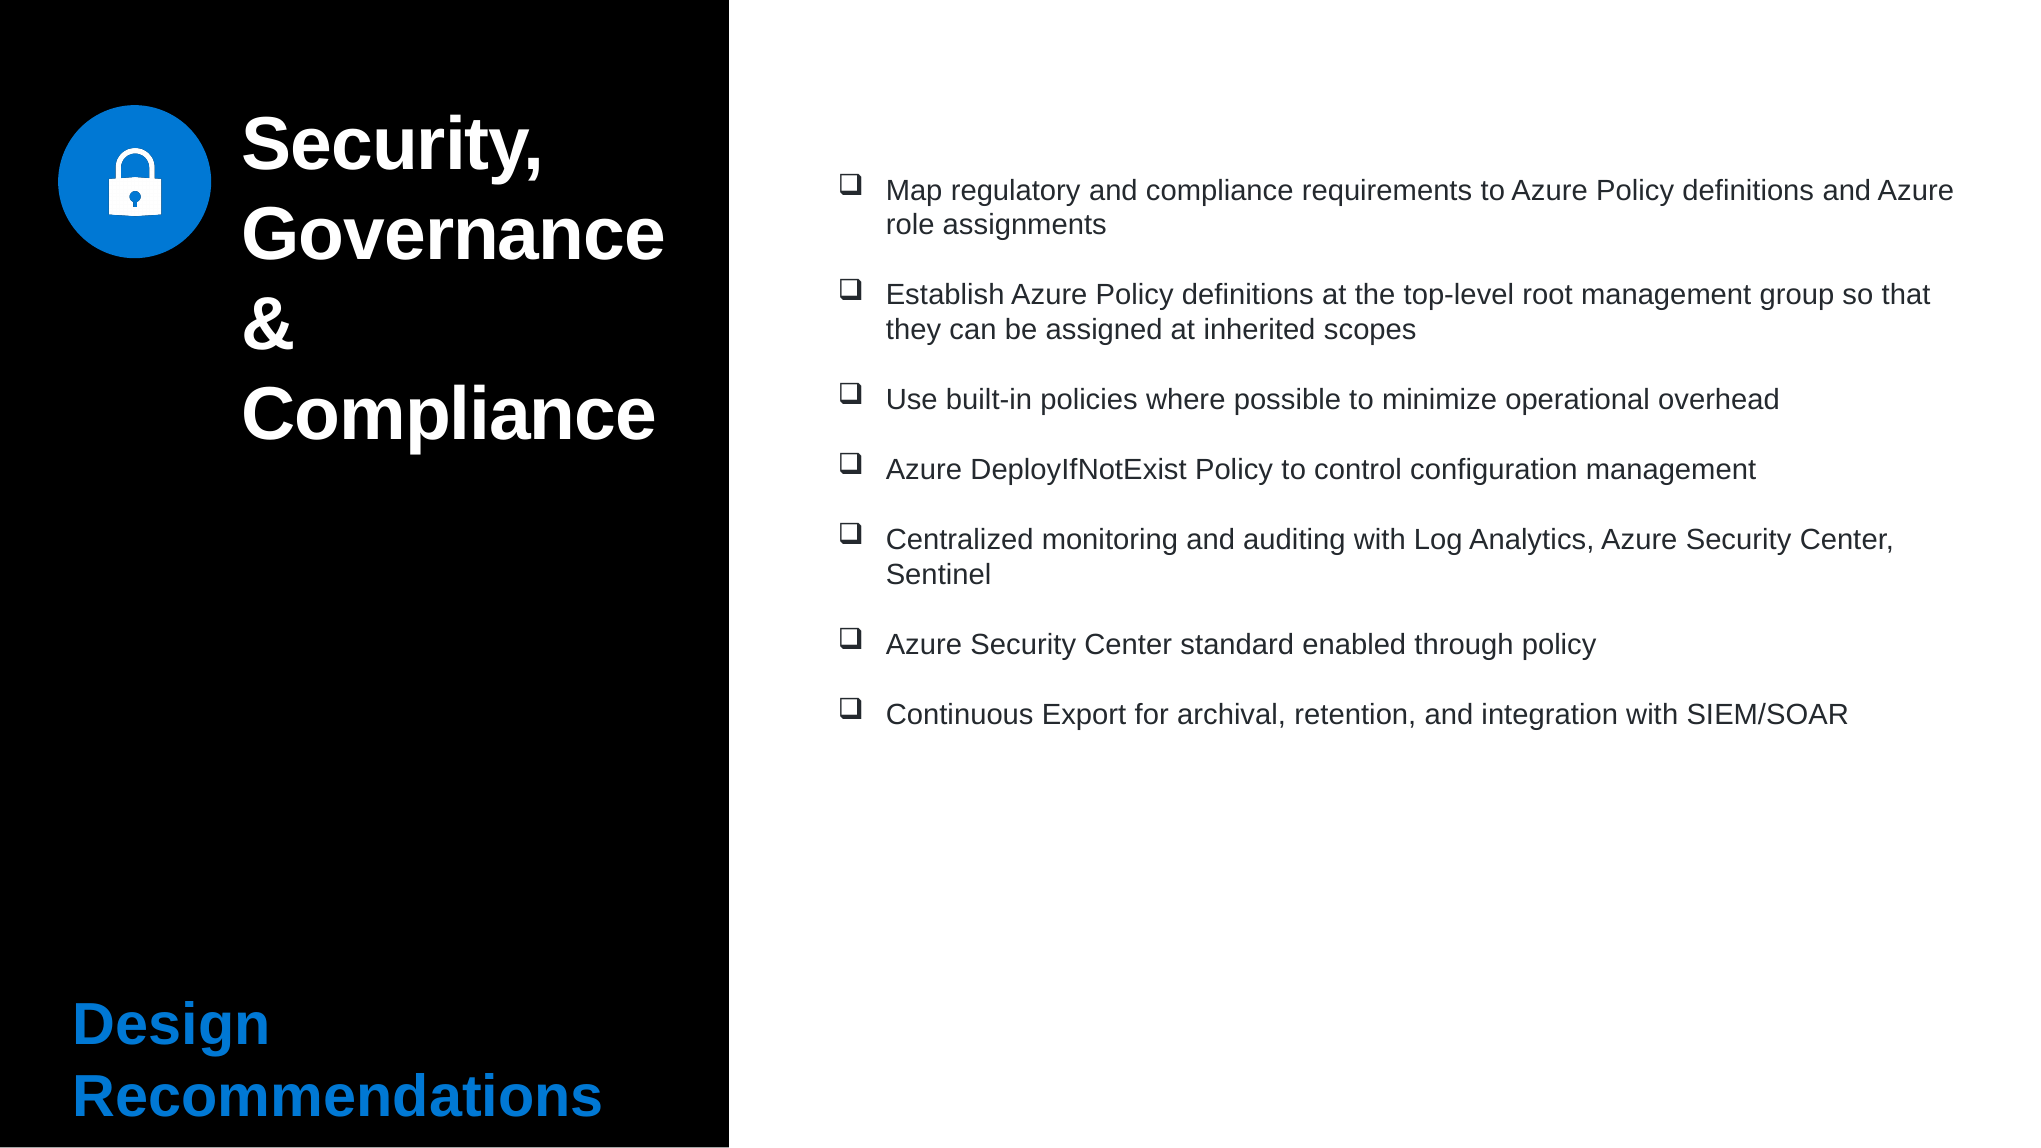

# Security, Governance & Compliance

Map regulatory and compliance requirements to Azure Policy definitions and Azure role assignments

Establish Azure Policy definitions at the top-level root management group so that they can be assigned at inherited scopes

Use built-in policies where possible to minimize operational overhead

Azure DeployIfNotExist Policy to control configuration management

Centralized monitoring and auditing with Log Analytics, Azure Security Center, Sentinel

Azure Security Center standard enabled through policy

Continuous Export for archival, retention, and integration with SIEM/SOAR

Design Recommendations